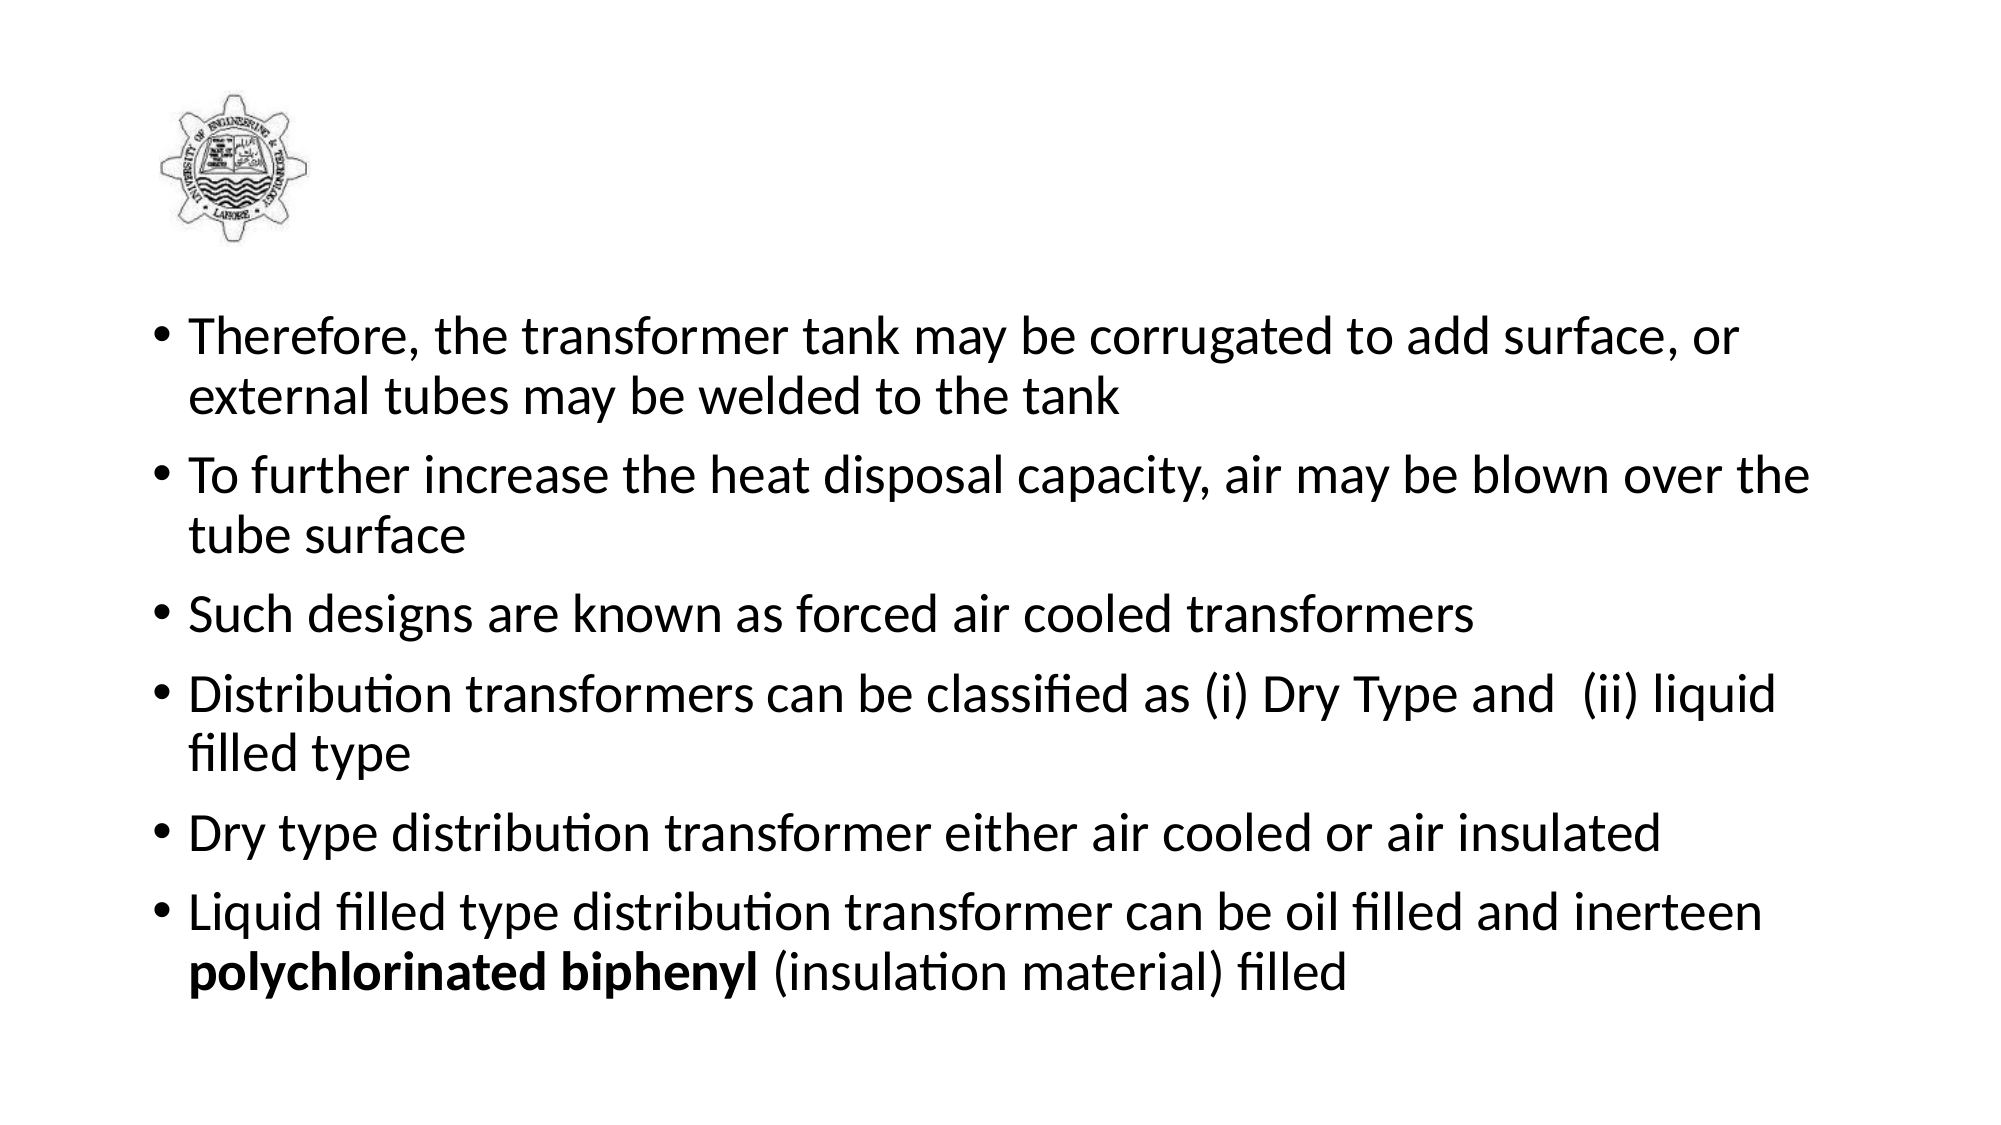

#
Therefore, the transformer tank may be corrugated to add surface, or external tubes may be welded to the tank
To further increase the heat disposal capacity, air may be blown over the tube surface
Such designs are known as forced air cooled transformers
Distribution transformers can be classified as (i) Dry Type and  (ii) liquid filled type
Dry type distribution transformer either air cooled or air insulated
Liquid filled type distribution transformer can be oil filled and inerteen polychlorinated biphenyl (insulation material) filled